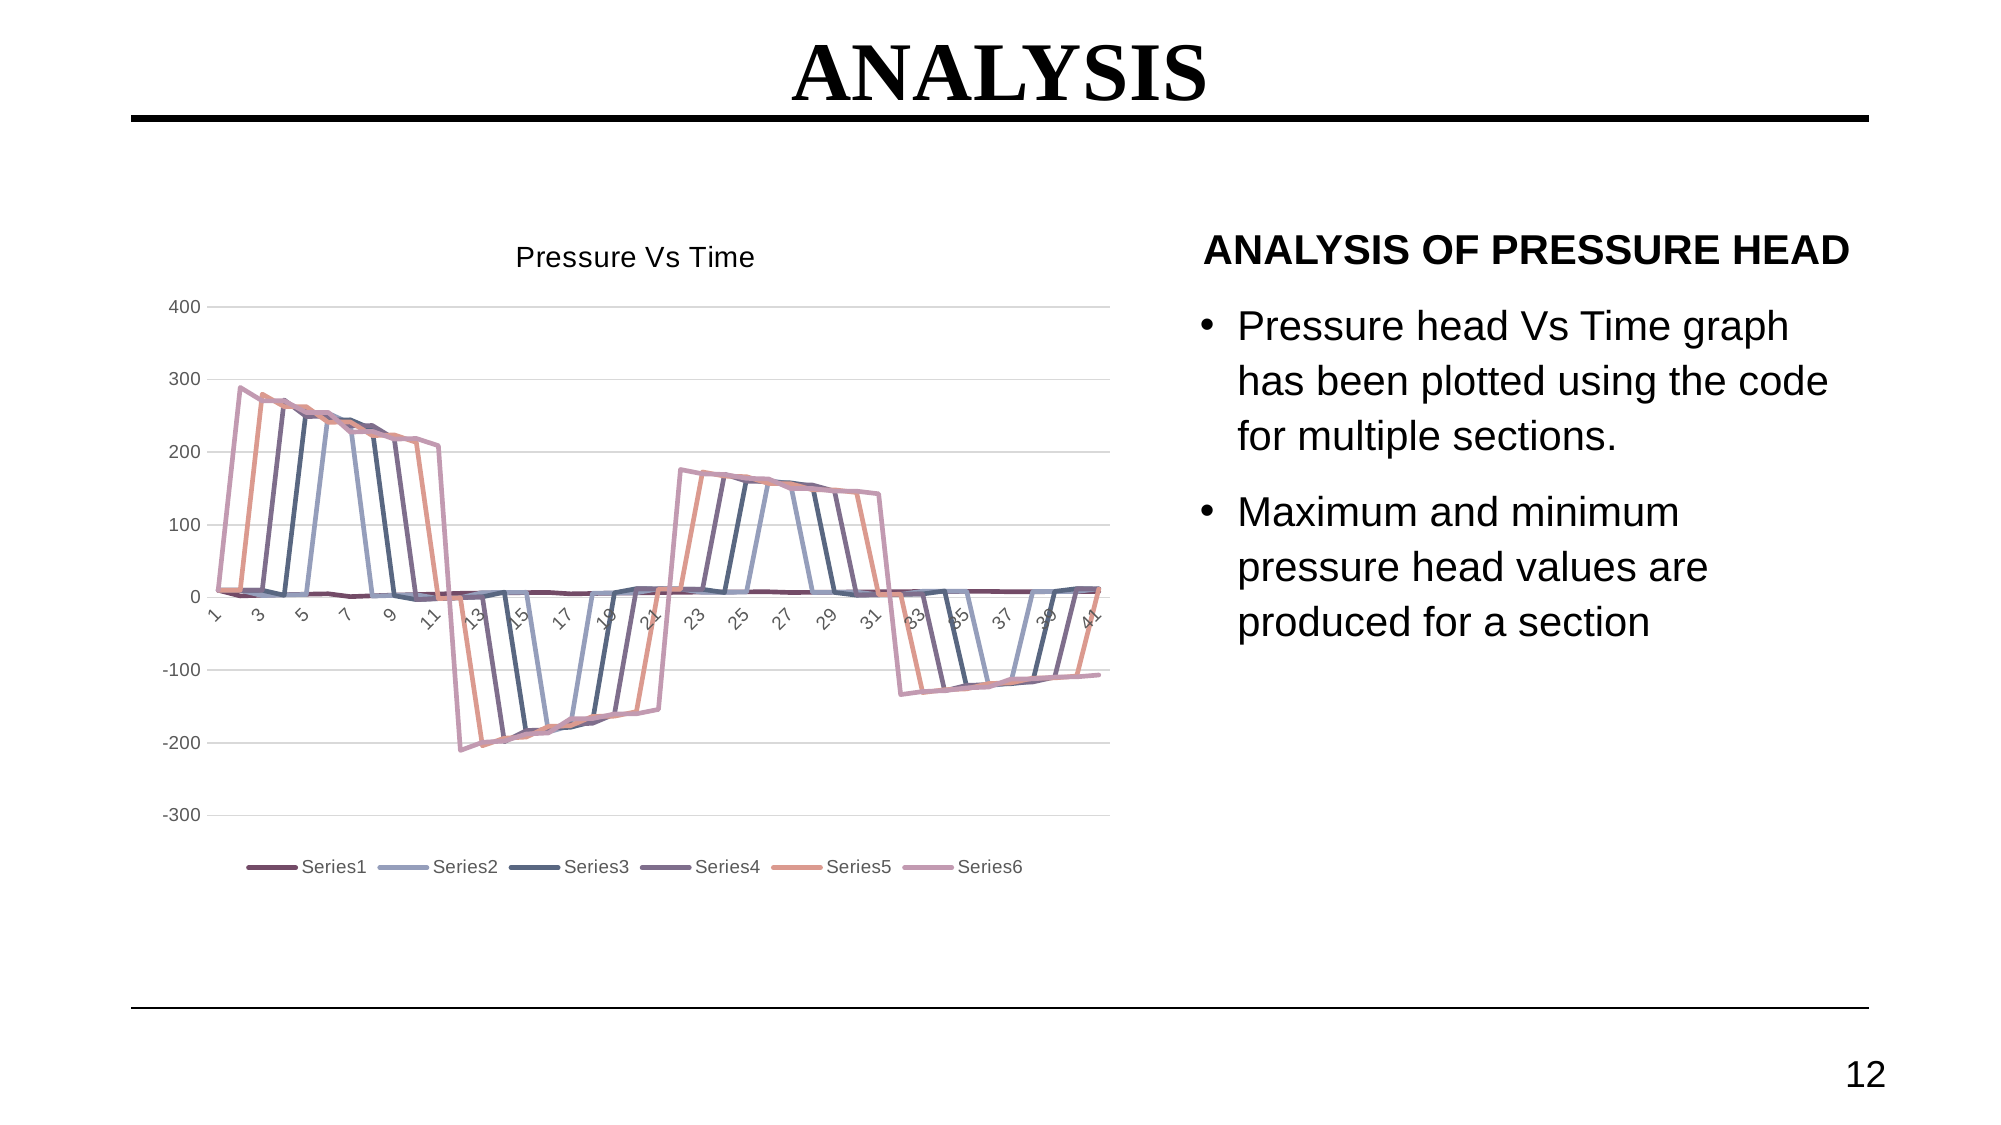

# ANALYSIS

### Chart: Pressure Vs Time

| Category |  |  |  |  |  |  |
|---|---|---|---|---|---|---|
ANALYSIS OF PRESSURE HEAD
Pressure head Vs Time graph has been plotted using the code for multiple sections.
Maximum and minimum pressure head values are produced for a section
12